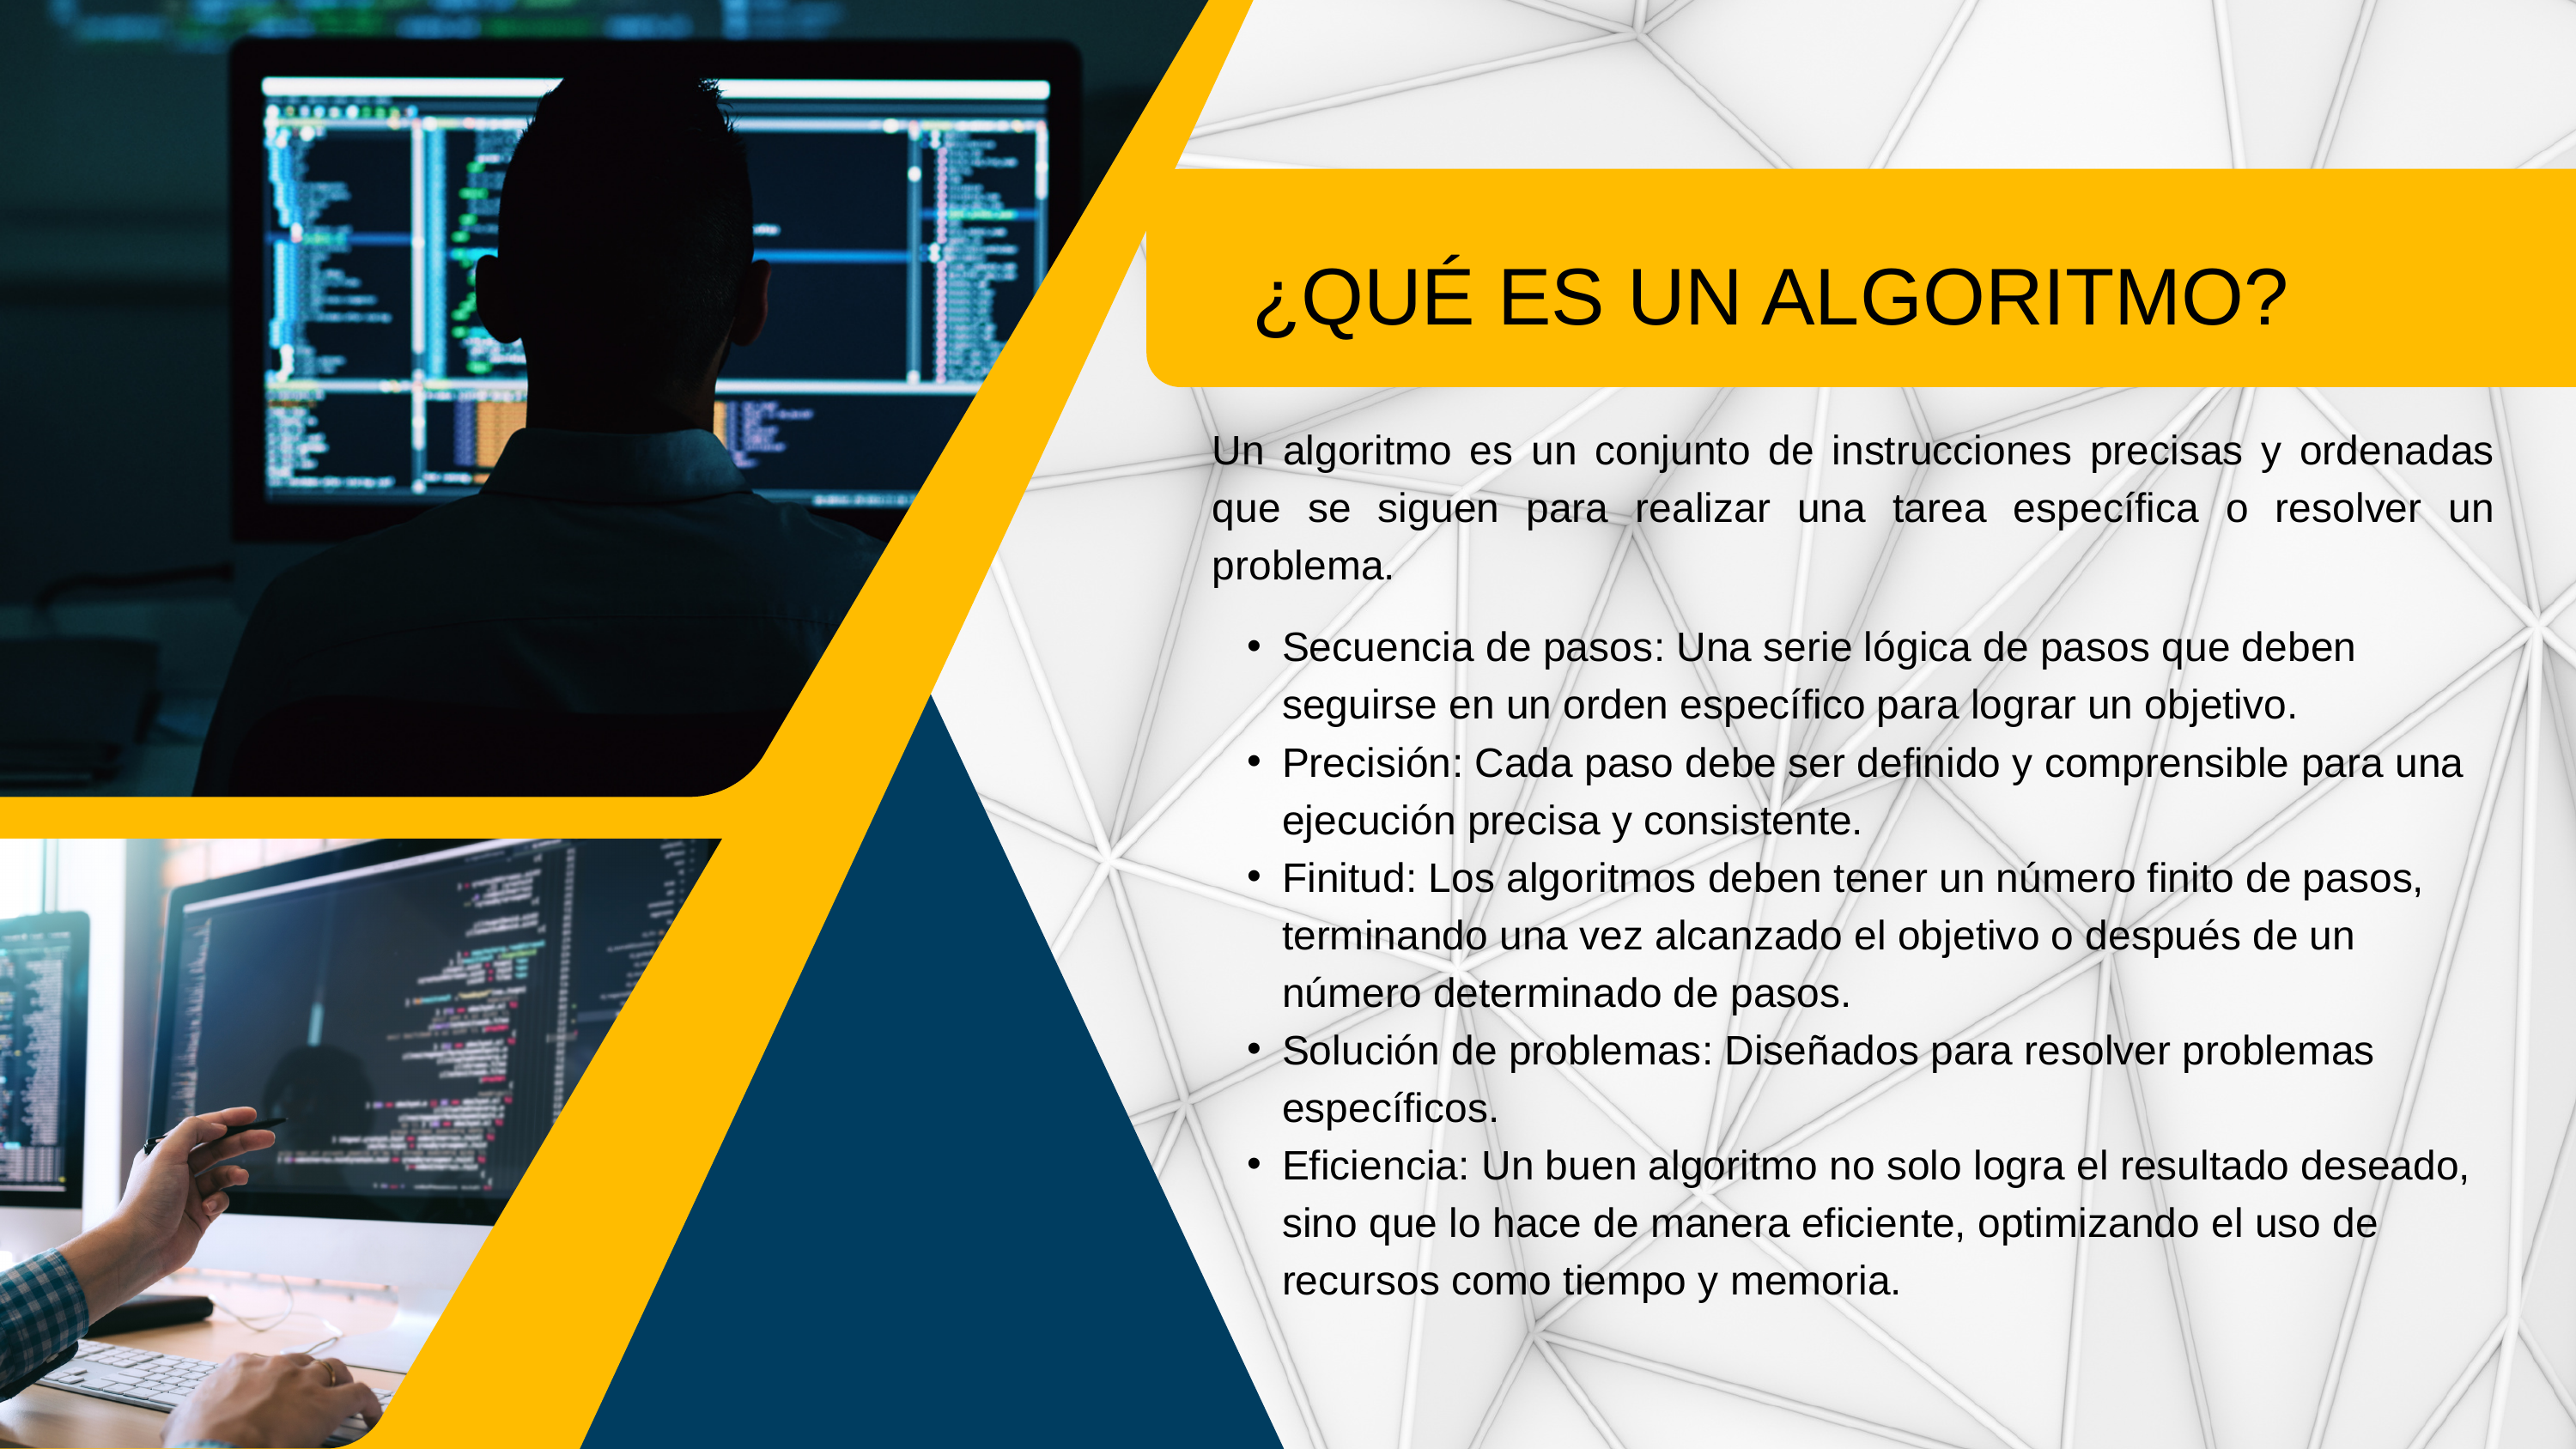

¿QUÉ ES UN ALGORITMO?
Un algoritmo es un conjunto de instrucciones precisas y ordenadas que se siguen para realizar una tarea específica o resolver un problema.
Secuencia de pasos: Una serie lógica de pasos que deben seguirse en un orden específico para lograr un objetivo.
Precisión: Cada paso debe ser definido y comprensible para una ejecución precisa y consistente.
Finitud: Los algoritmos deben tener un número finito de pasos, terminando una vez alcanzado el objetivo o después de un número determinado de pasos.
Solución de problemas: Diseñados para resolver problemas específicos.
Eficiencia: Un buen algoritmo no solo logra el resultado deseado, sino que lo hace de manera eficiente, optimizando el uso de recursos como tiempo y memoria.